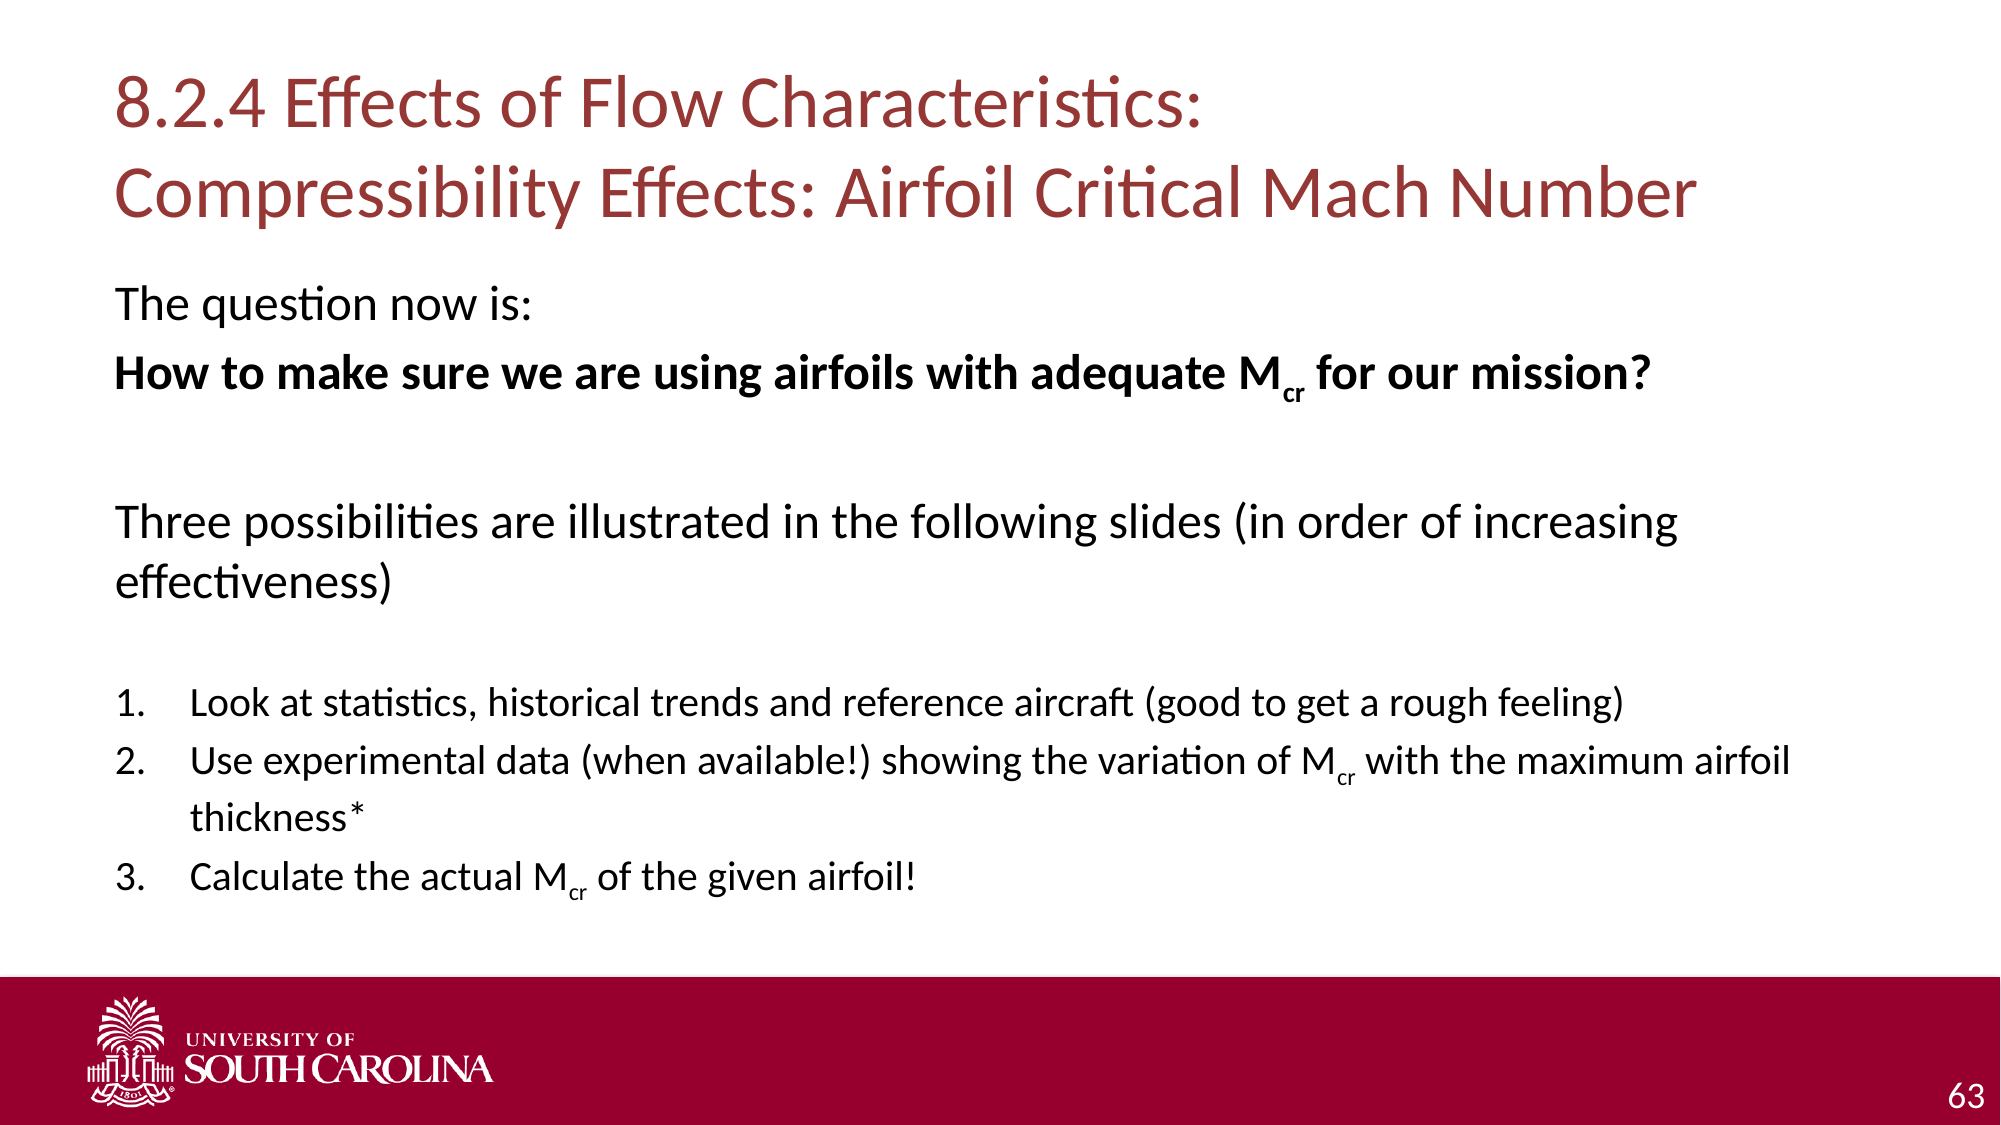

# 8.2.4 Effects of Flow Characteristics: Compressibility Effects: Airfoil Critical Mach Number
The question now is:
How to make sure we are using airfoils with adequate Mcr for our mission?

Three possibilities are illustrated in the following slides (in order of increasing effectiveness)

Look at statistics, historical trends and reference aircraft (good to get a rough feeling)
Use experimental data (when available!) showing the variation of Mcr with the maximum airfoil thickness*
Calculate the actual Mcr of the given airfoil!